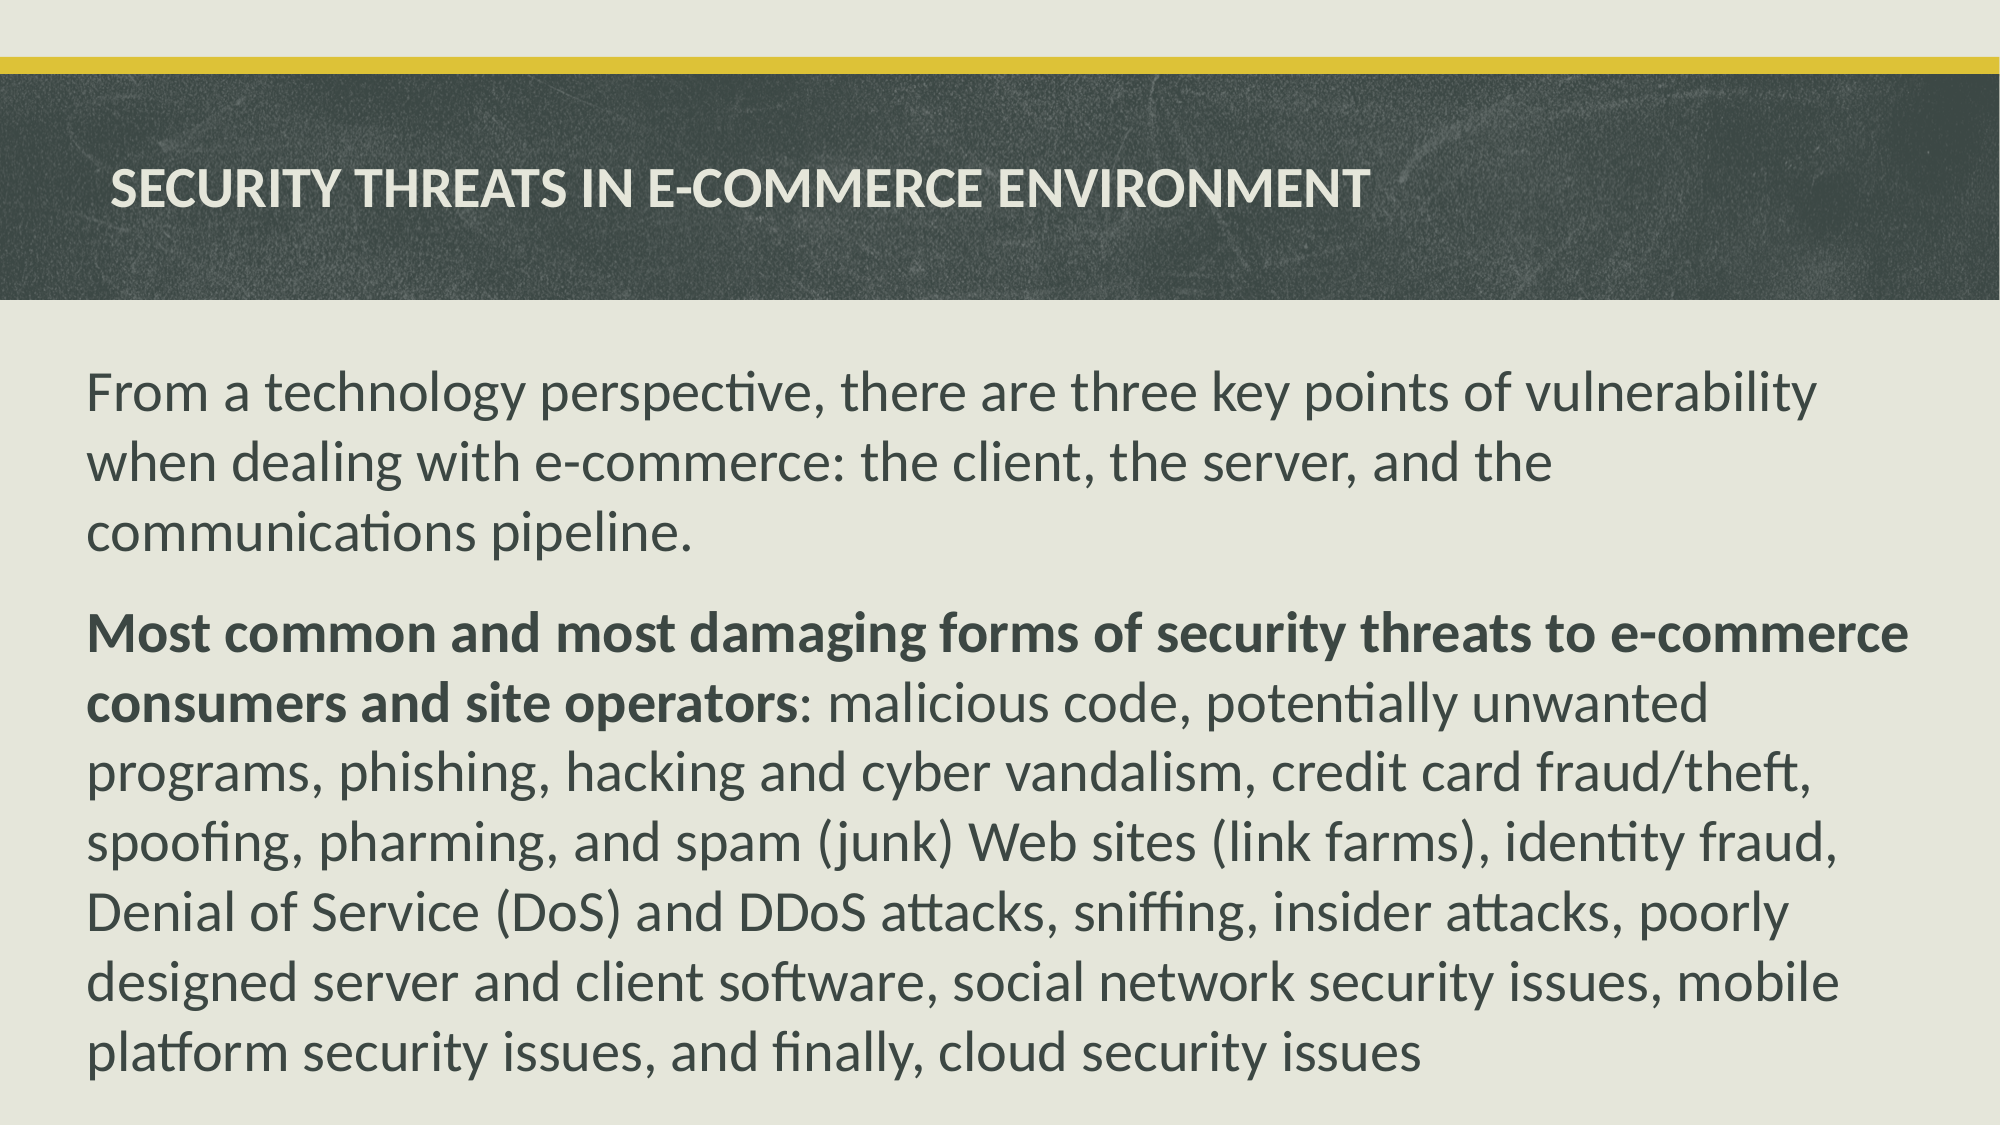

# SECURITY THREATS IN E-COMMERCE ENVIRONMENT
From a technology perspective, there are three key points of vulnerability when dealing with e-commerce: the client, the server, and the communications pipeline.
Most common and most damaging forms of security threats to e-commerce consumers and site operators: malicious code, potentially unwanted programs, phishing, hacking and cyber vandalism, credit card fraud/theft, spoofing, pharming, and spam (junk) Web sites (link farms), identity fraud, Denial of Service (DoS) and DDoS attacks, sniffing, insider attacks, poorly designed server and client software, social network security issues, mobile platform security issues, and finally, cloud security issues